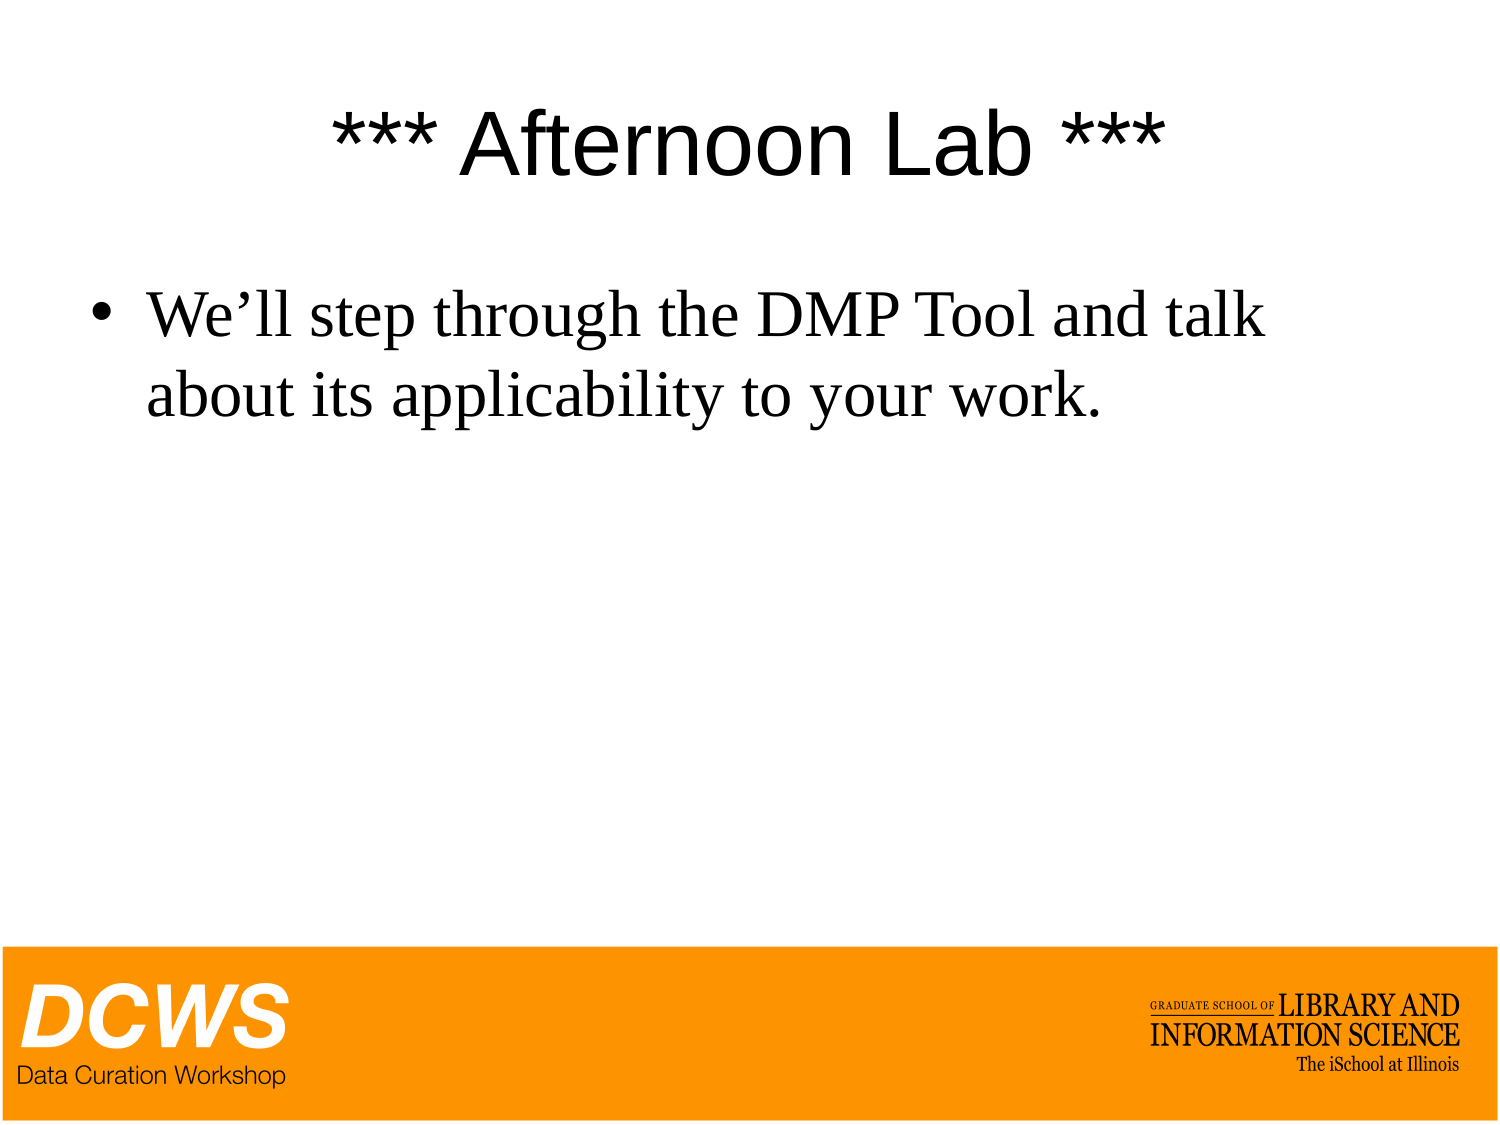

# *** Afternoon Lab ***
We’ll step through the DMP Tool and talk about its applicability to your work.